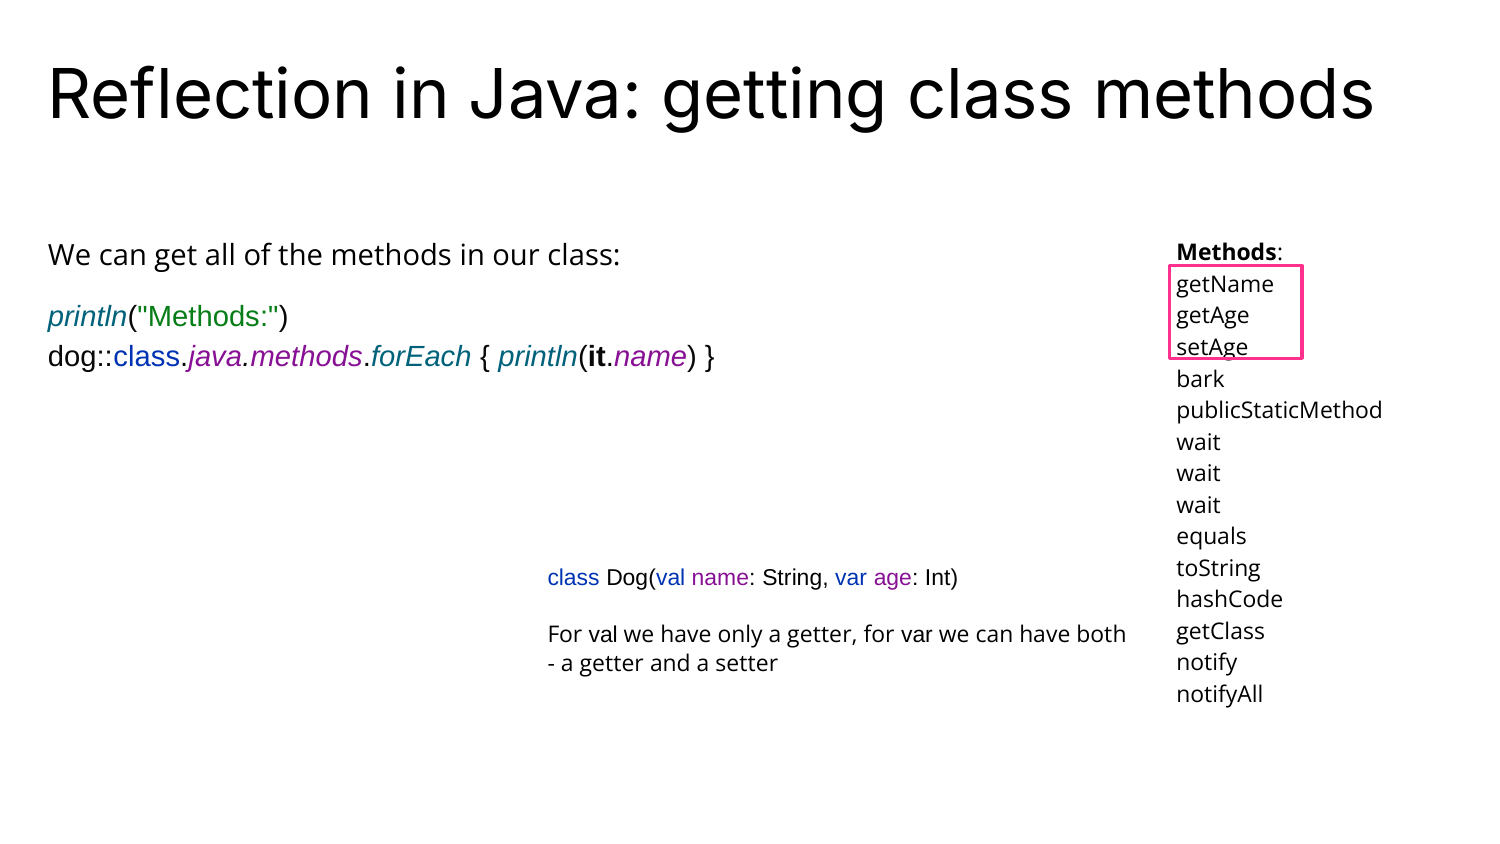

# Reflection in Java: getting class methods
We can get all of the methods in our class:
println("Methods:")
dog::class.java.methods.forEach { println(it.name) }
Methods:
getName
getAge
setAge
bark
publicStaticMethod
wait
wait
wait
equals
toString
hashCode
getClass
notify
notifyAll

class Dog(val name: String, var age: Int)

For val we have only a getter, for var we can have both - a getter and a setter